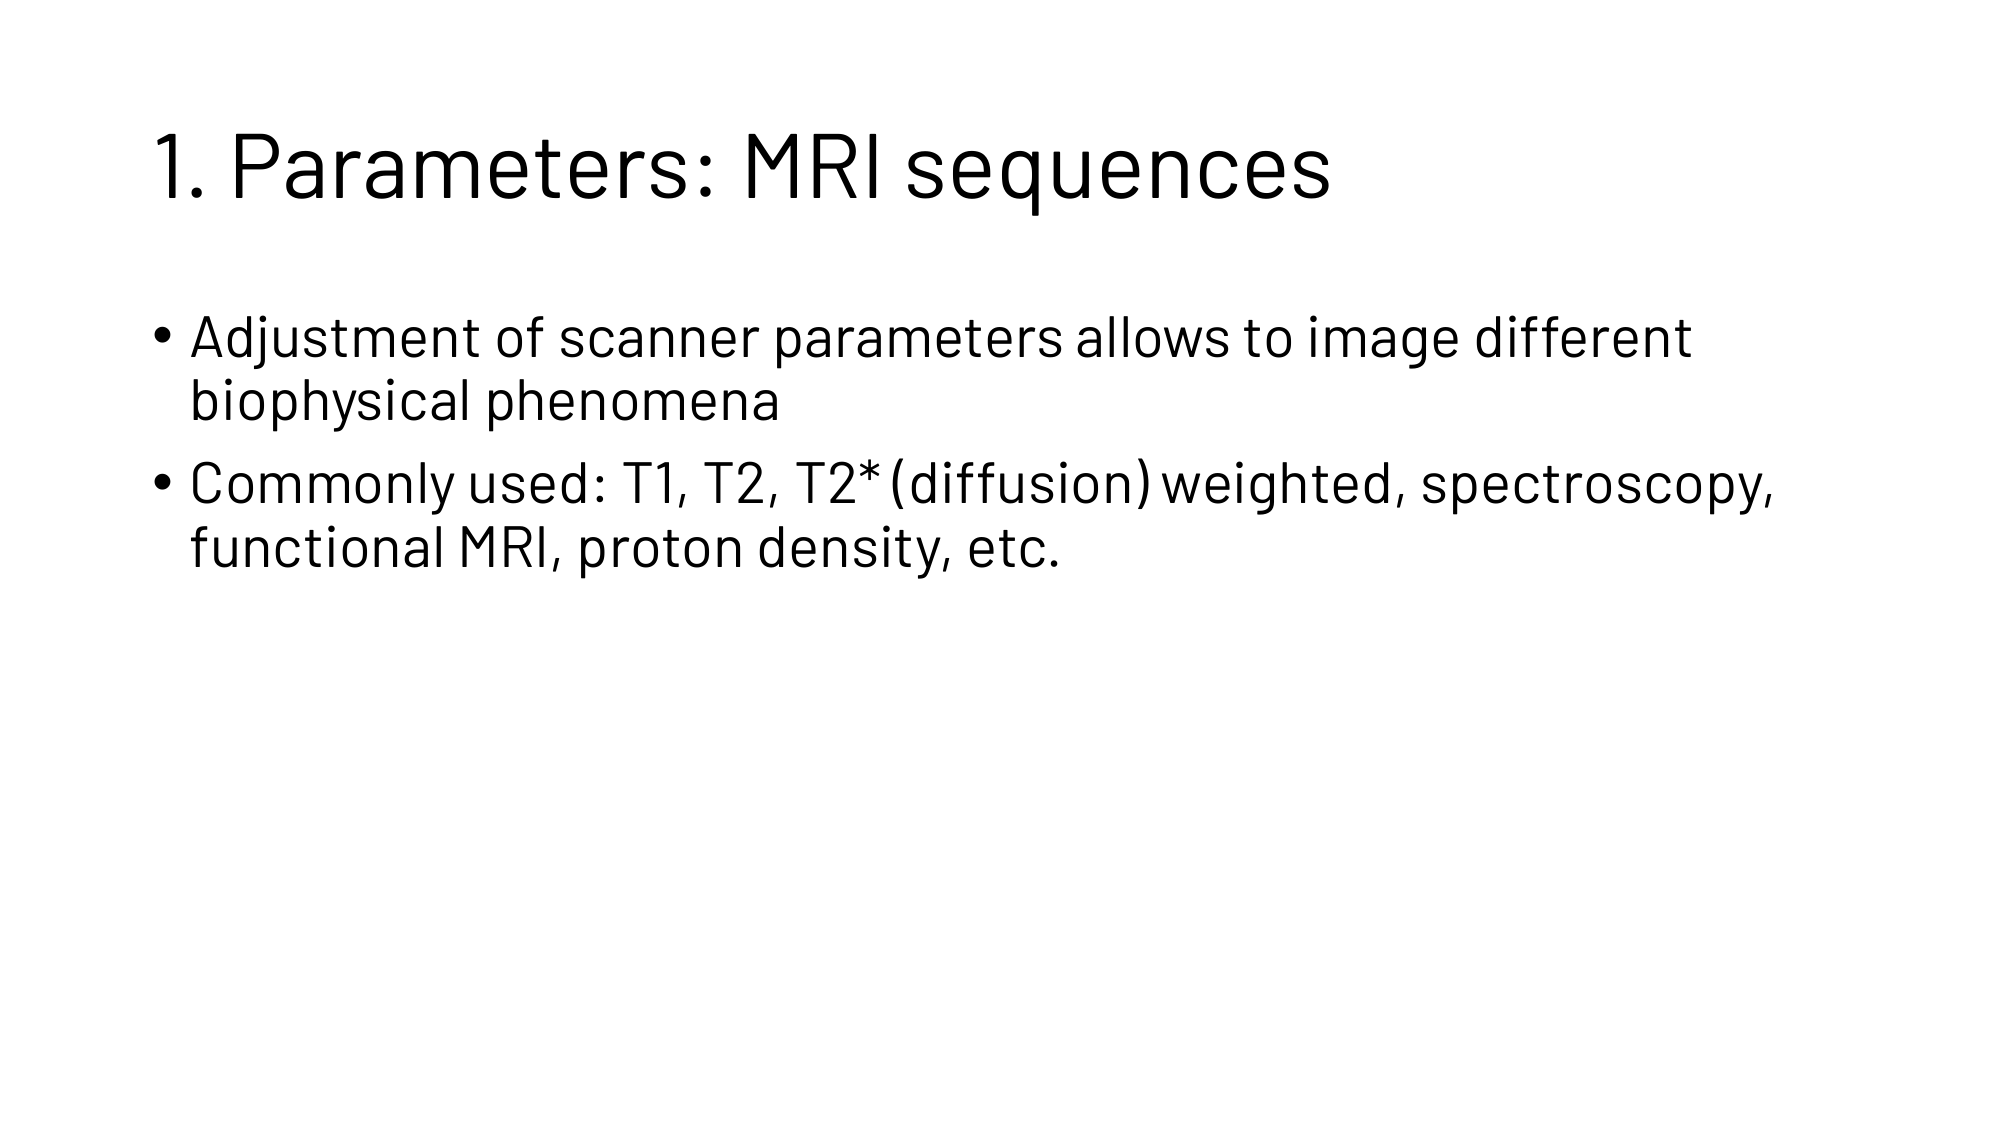

# 1. Parameters: MRI sequences
Adjustment of scanner parameters allows to image different biophysical phenomena
Commonly used: T1, T2, T2* (diffusion) weighted, spectroscopy, functional MRI, proton density, etc.